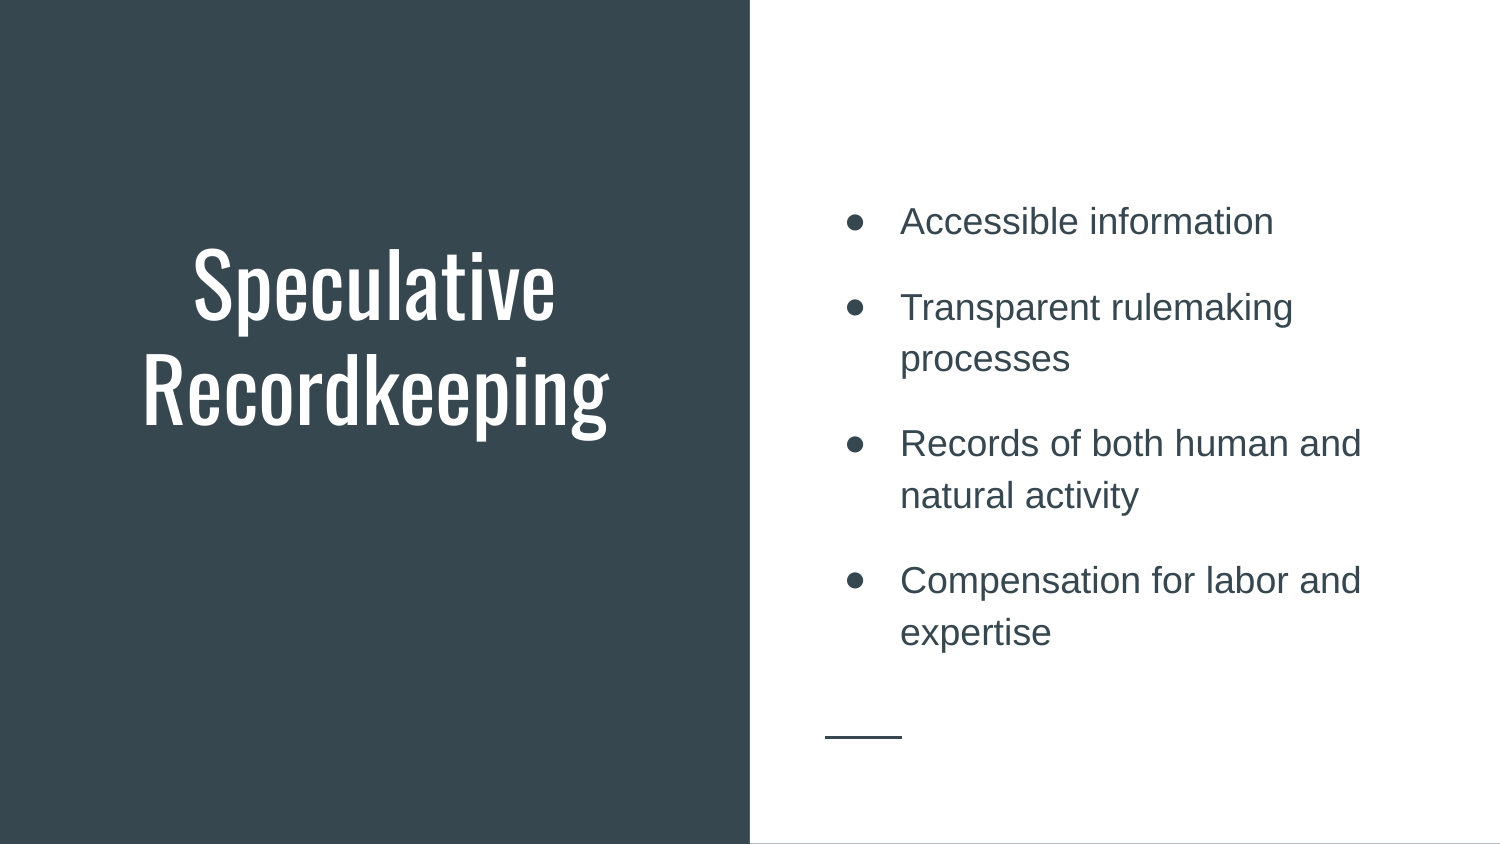

Accessible information
Transparent rulemaking processes
Records of both human and natural activity
Compensation for labor and expertise
# Speculative Recordkeeping